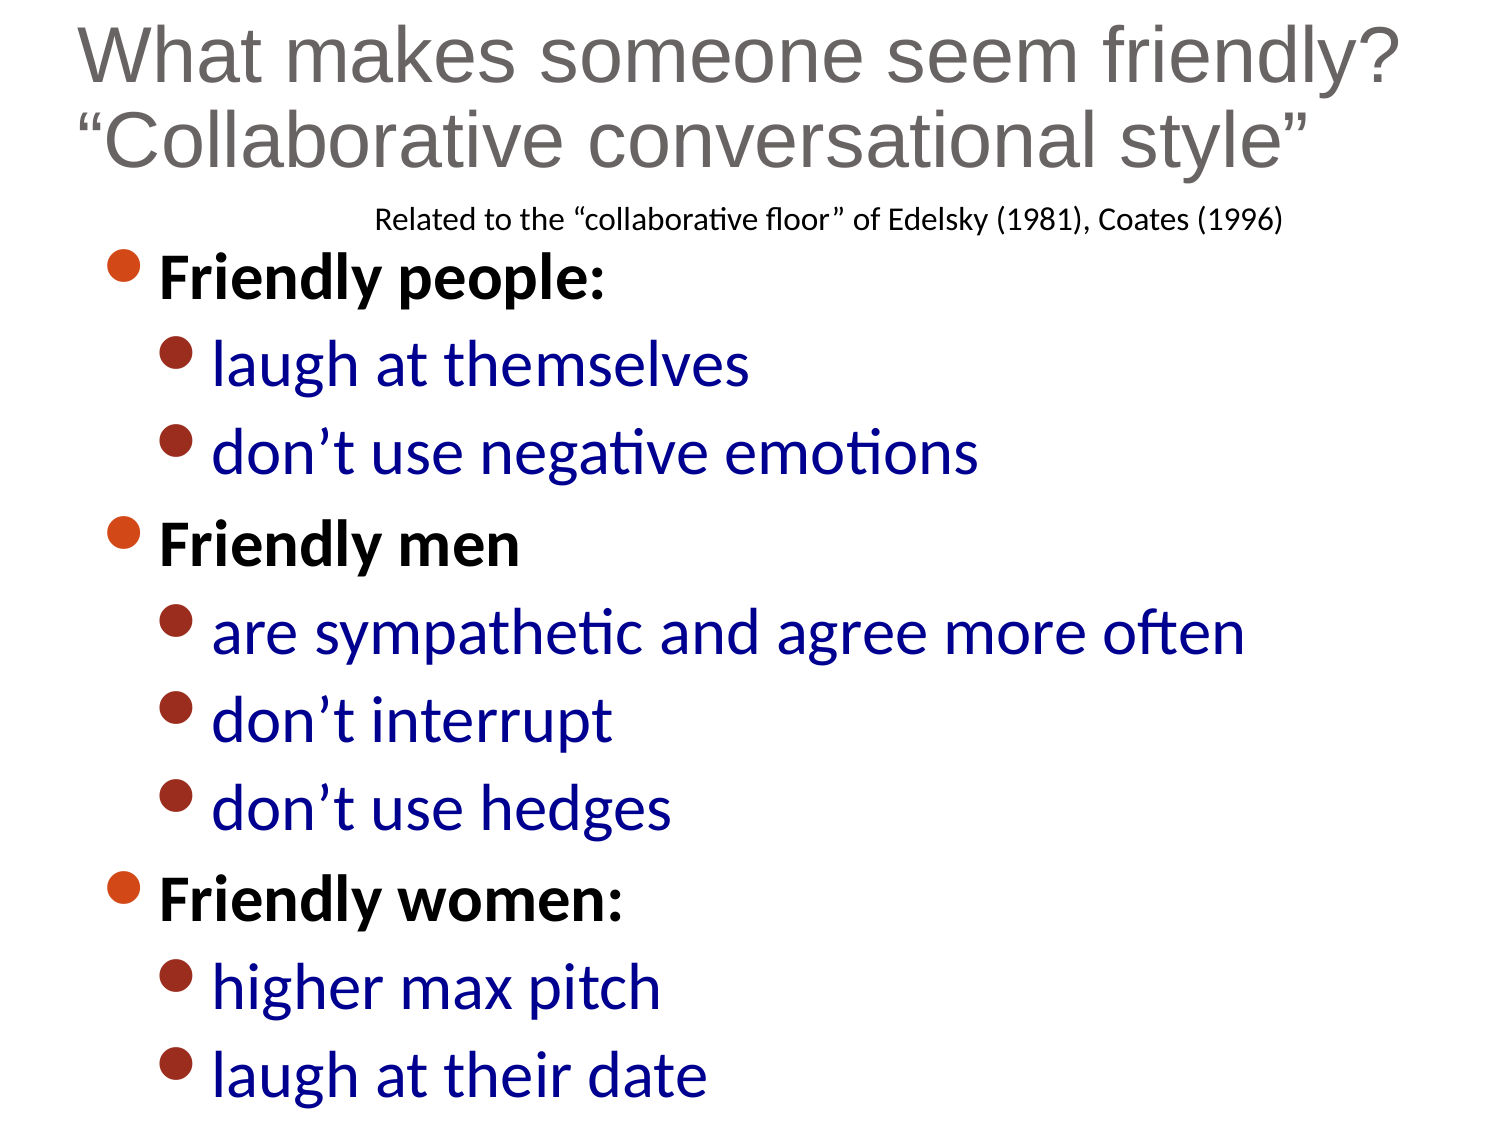

# What makes someone seem friendly? “Collaborative conversational style”
Related to the “collaborative floor” of Edelsky (1981), Coates (1996)
Friendly people:
laugh at themselves
don’t use negative emotions
Friendly men
are sympathetic and agree more often
don’t interrupt
don’t use hedges
Friendly women:
higher max pitch
laugh at their date